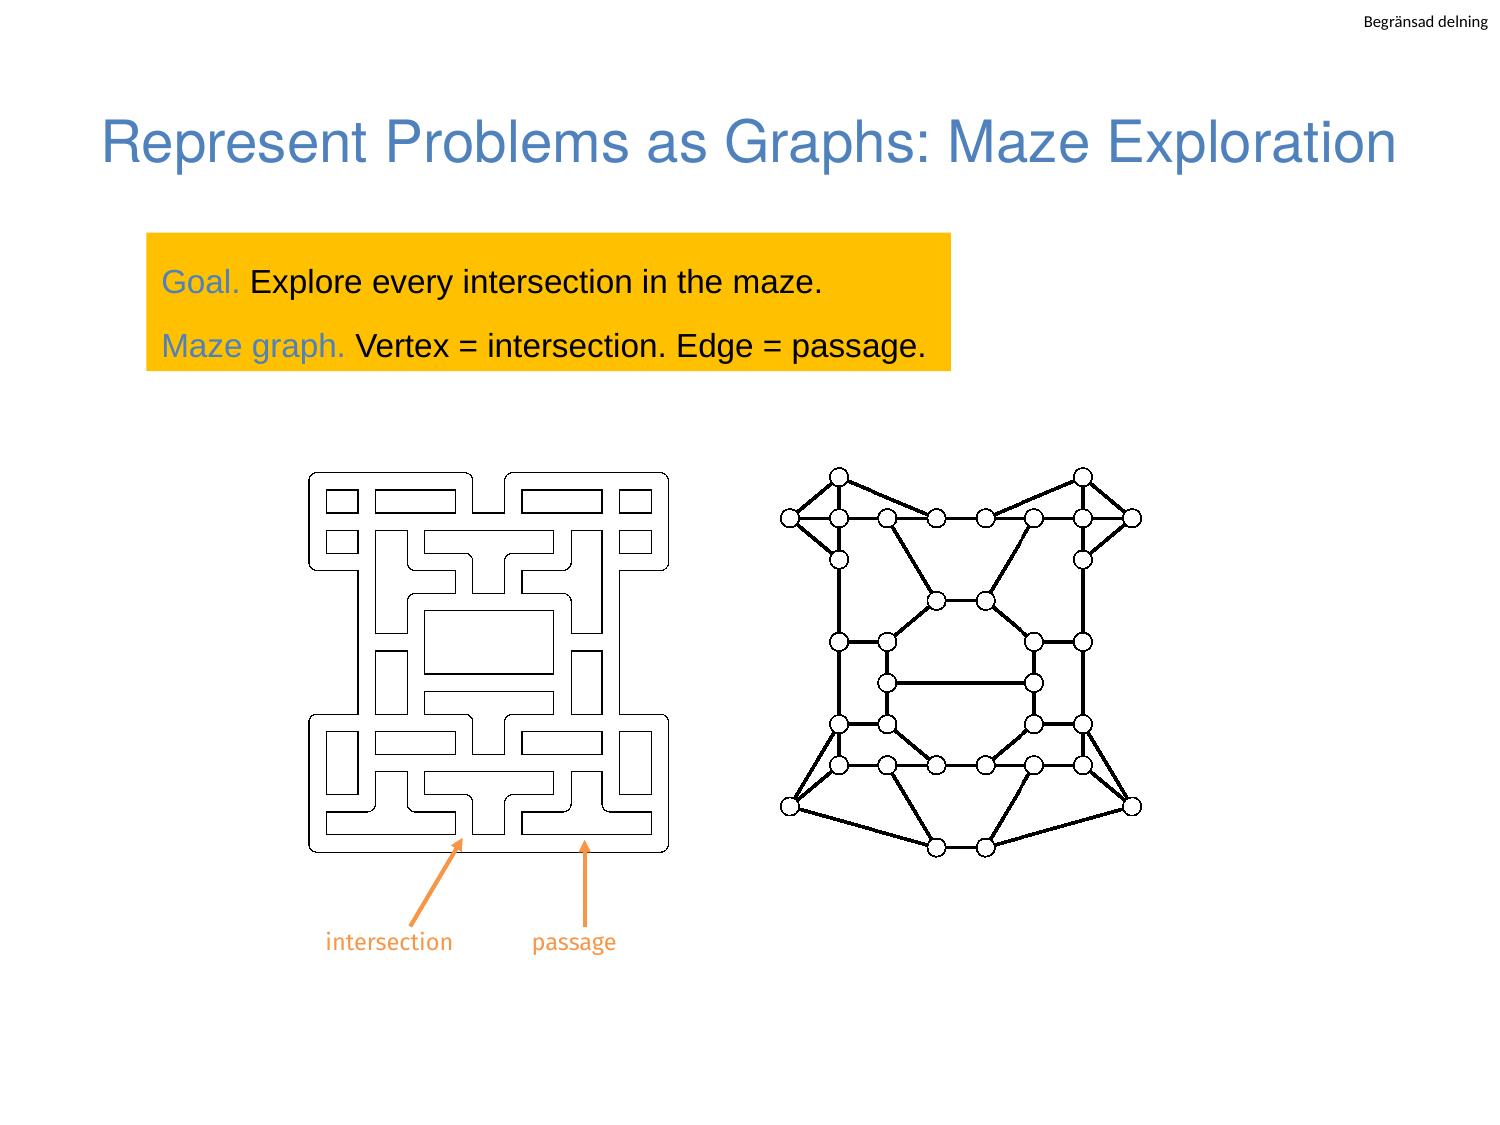

# Represent Problems as Graphs: Maze Exploration
Goal. Explore every intersection in the maze.
Maze graph. Vertex = intersection. Edge = passage.

intersection
passage